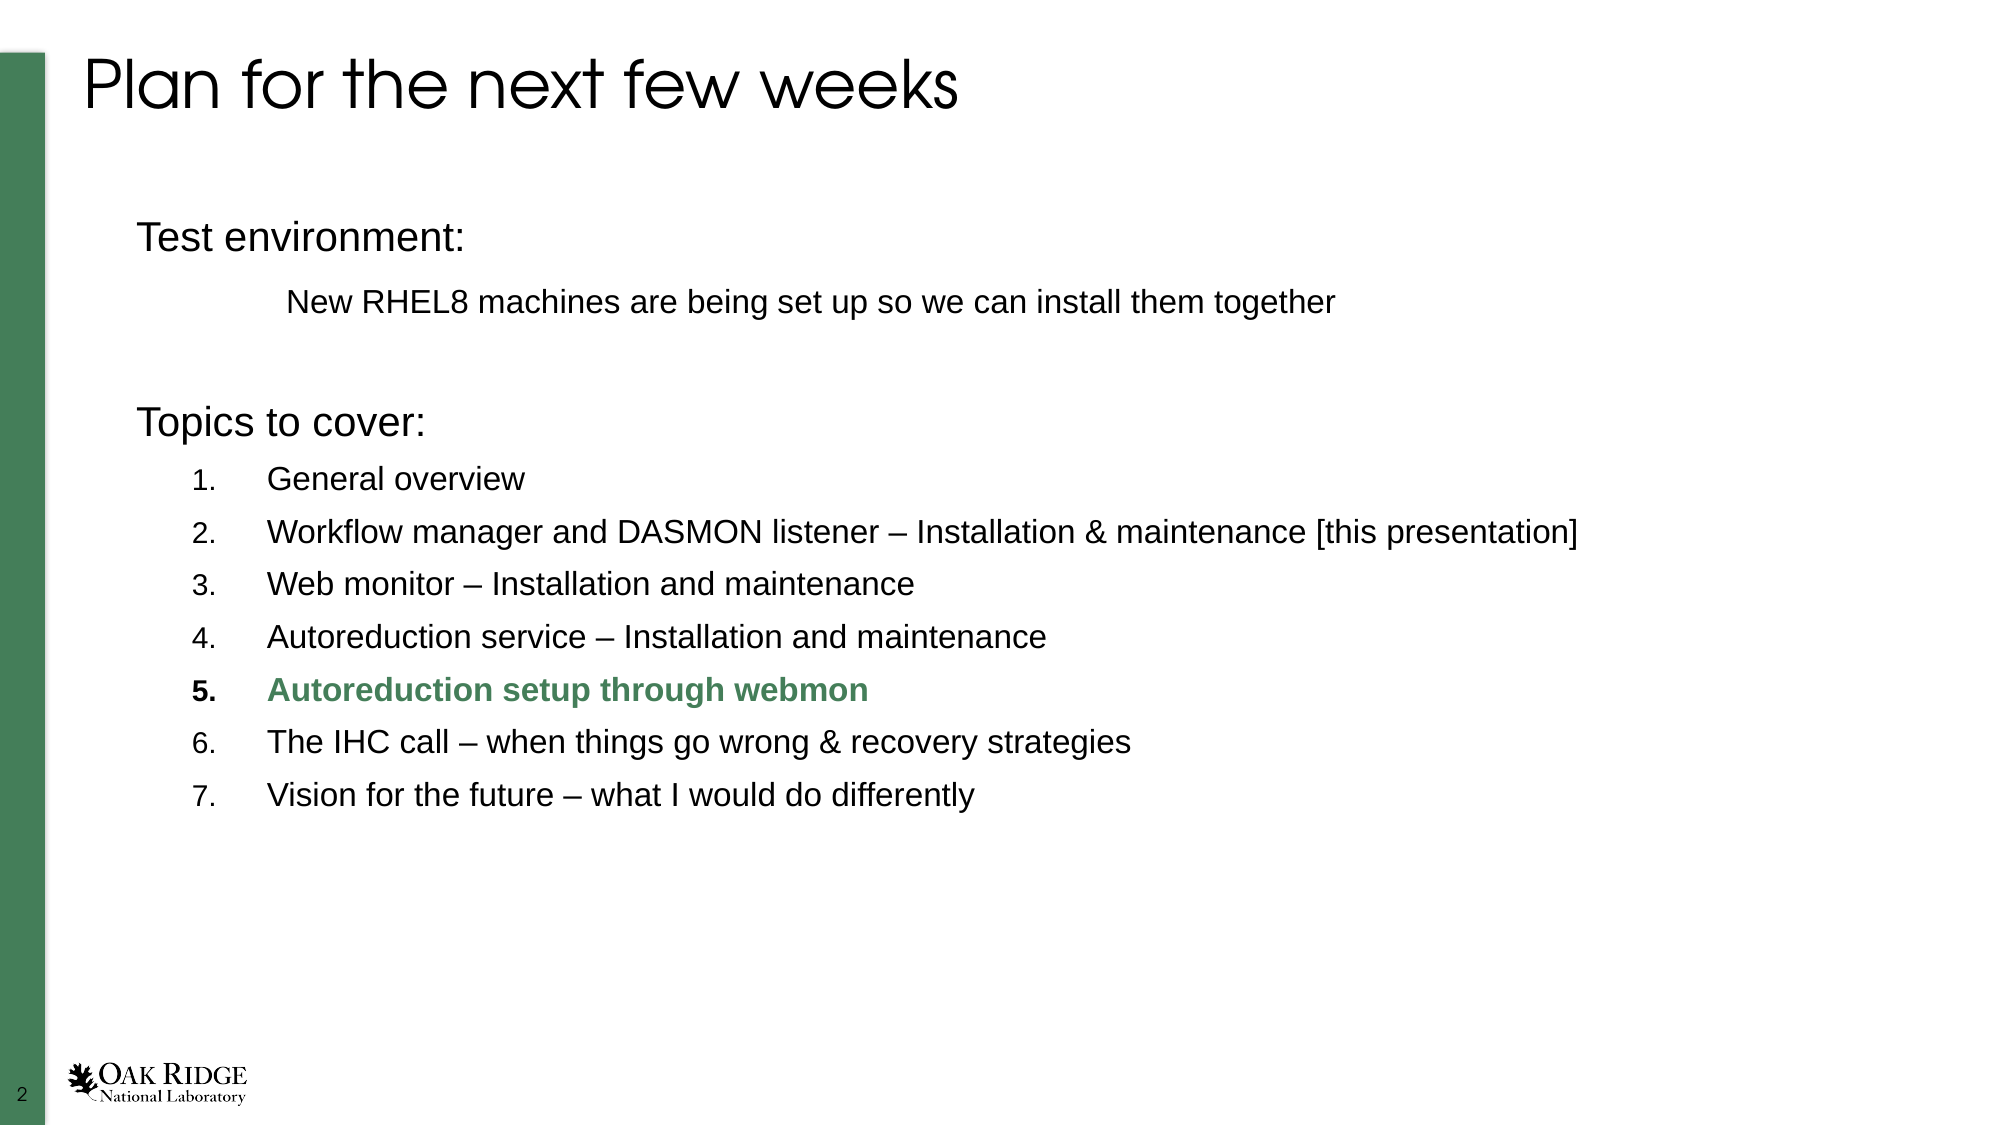

# Plan for the next few weeks
Test environment:
	New RHEL8 machines are being set up so we can install them together

Topics to cover:
General overview
Workflow manager and DASMON listener – Installation & maintenance [this presentation]
Web monitor – Installation and maintenance
Autoreduction service – Installation and maintenance
Autoreduction setup through webmon
The IHC call – when things go wrong & recovery strategies
Vision for the future – what I would do differently